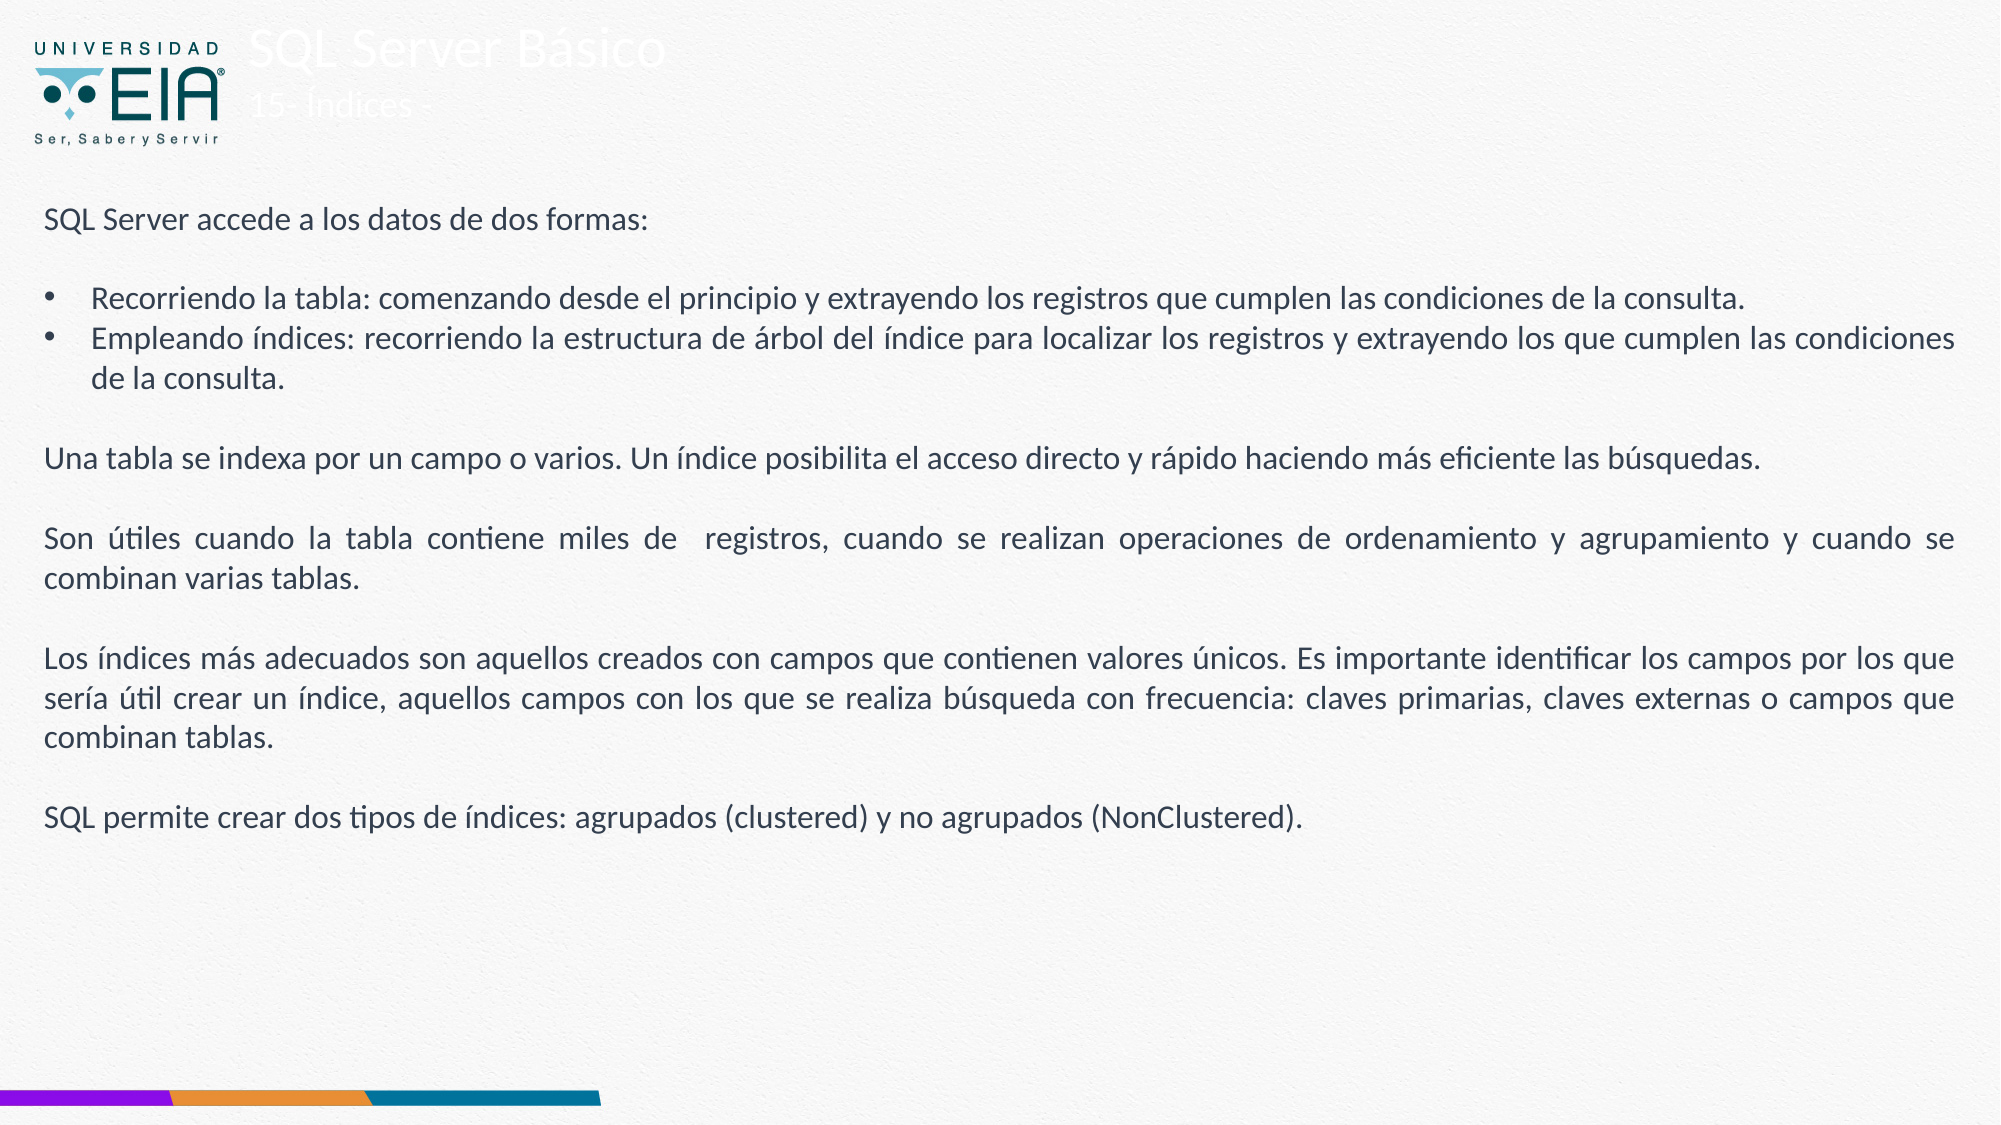

SQL Server Básico
15- Índices -
SQL Server accede a los datos de dos formas:

Recorriendo la tabla: comenzando desde el principio y extrayendo los registros que cumplen las condiciones de la consulta.
Empleando índices: recorriendo la estructura de árbol del índice para localizar los registros y extrayendo los que cumplen las condiciones de la consulta.

Una tabla se indexa por un campo o varios. Un índice posibilita el acceso directo y rápido haciendo más eficiente las búsquedas.

Son útiles cuando la tabla contiene miles de  registros, cuando se realizan operaciones de ordenamiento y agrupamiento y cuando se combinan varias tablas.

Los índices más adecuados son aquellos creados con campos que contienen valores únicos. Es importante identificar los campos por los que sería útil crear un índice, aquellos campos con los que se realiza búsqueda con frecuencia: claves primarias, claves externas o campos que combinan tablas.

SQL permite crear dos tipos de índices: agrupados (clustered) y no agrupados (NonClustered).